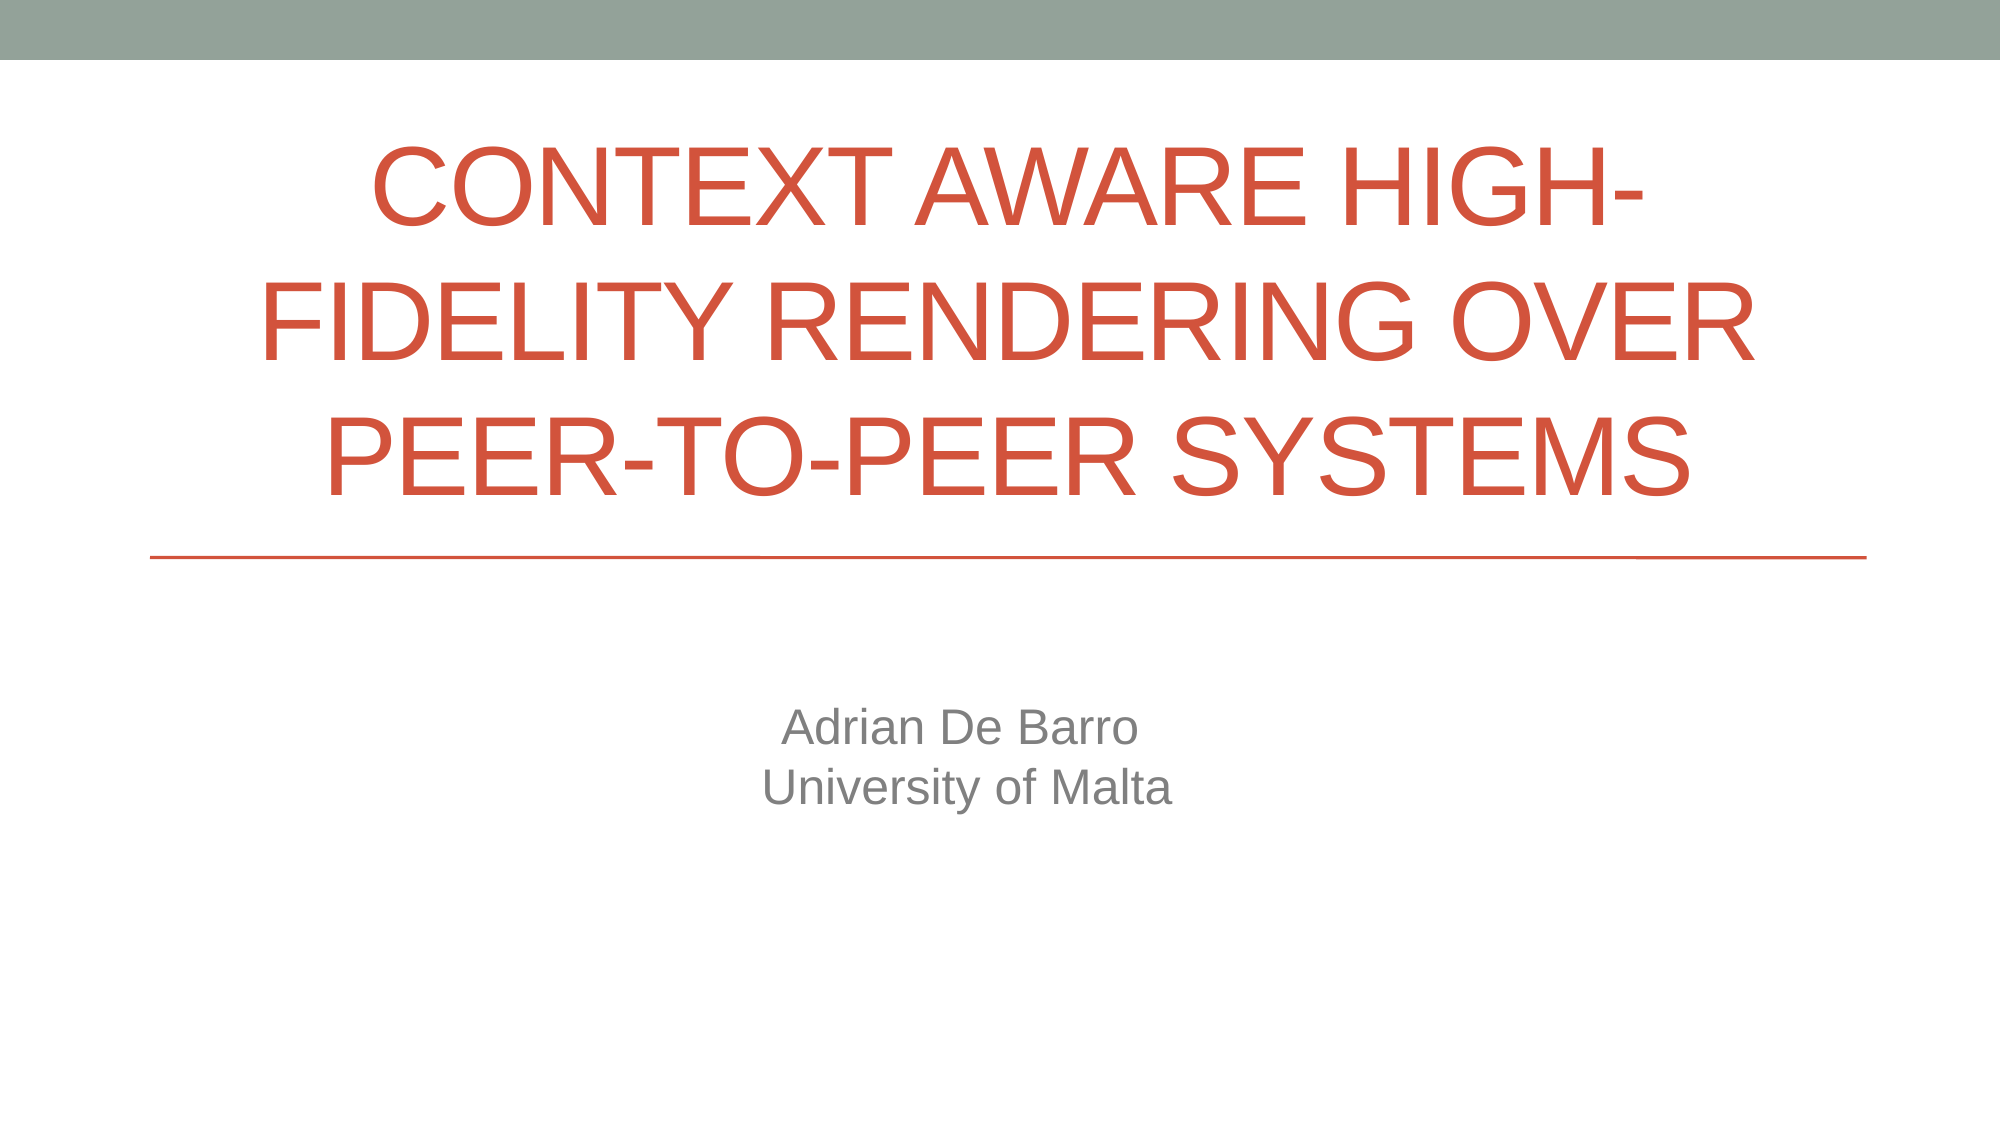

context Aware High-Fidelity rendering over Peer-to-peer systems
Adrian De Barro
University of Malta